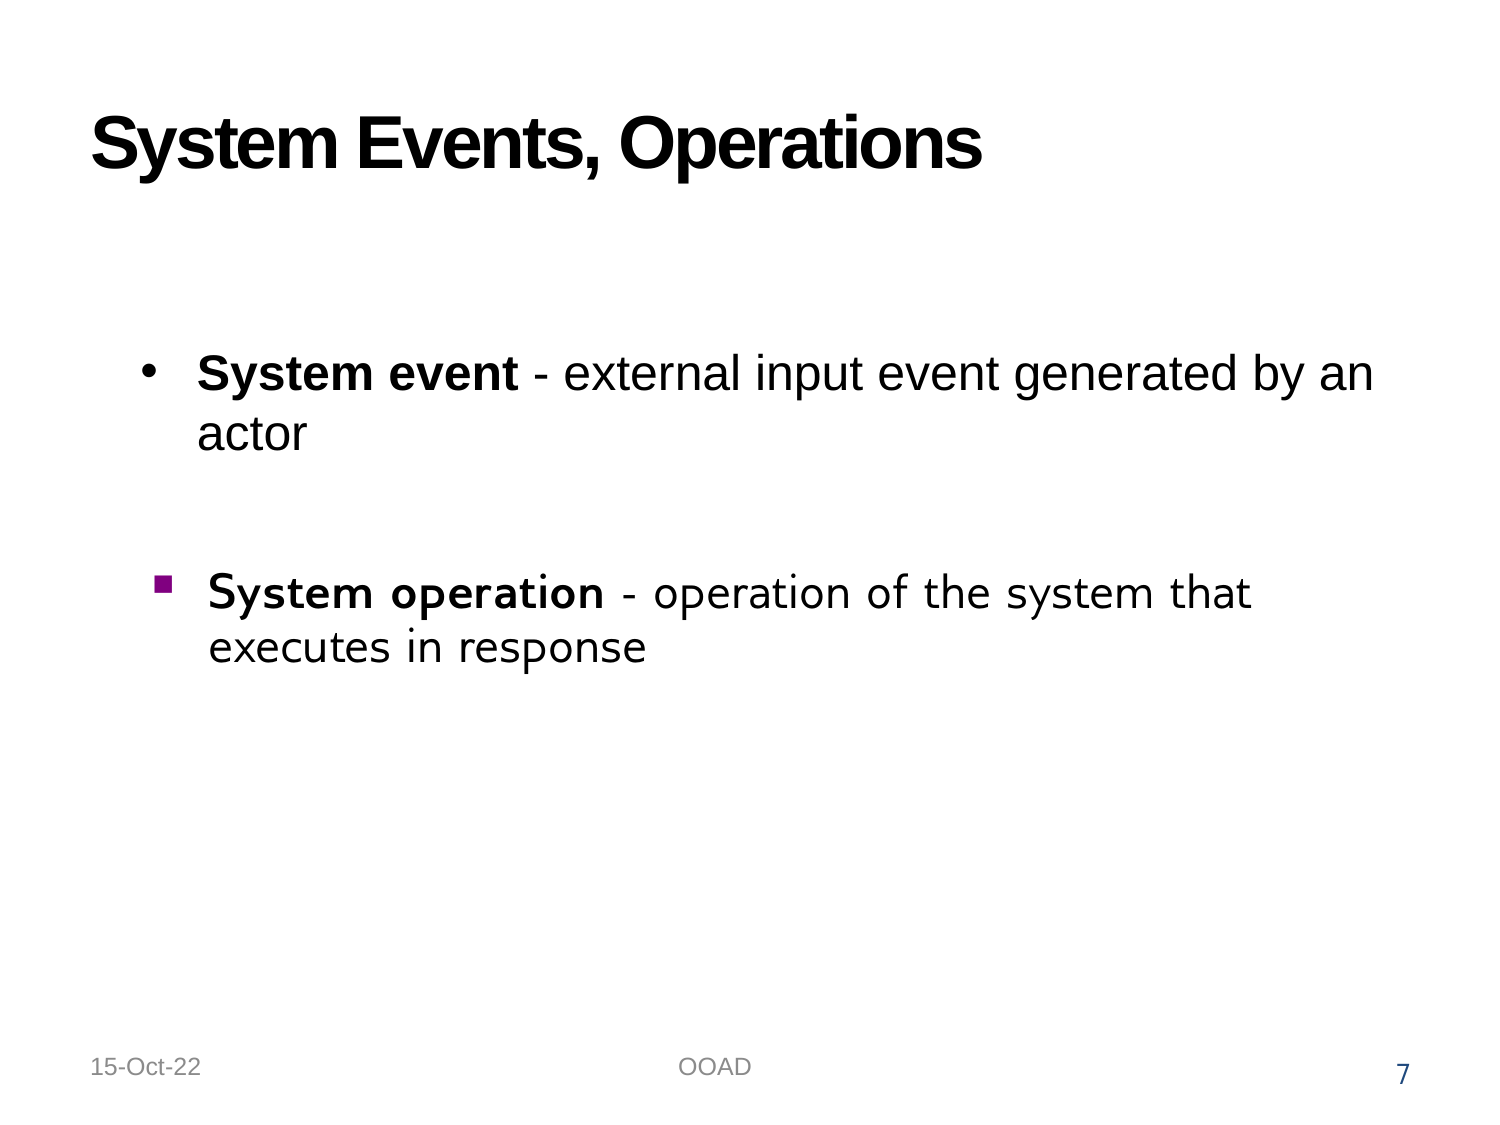

# System Events, Operations
System event - external input event generated by an actor
System operation - operation of the system that executes in response

15-Oct-22
OOAD
7